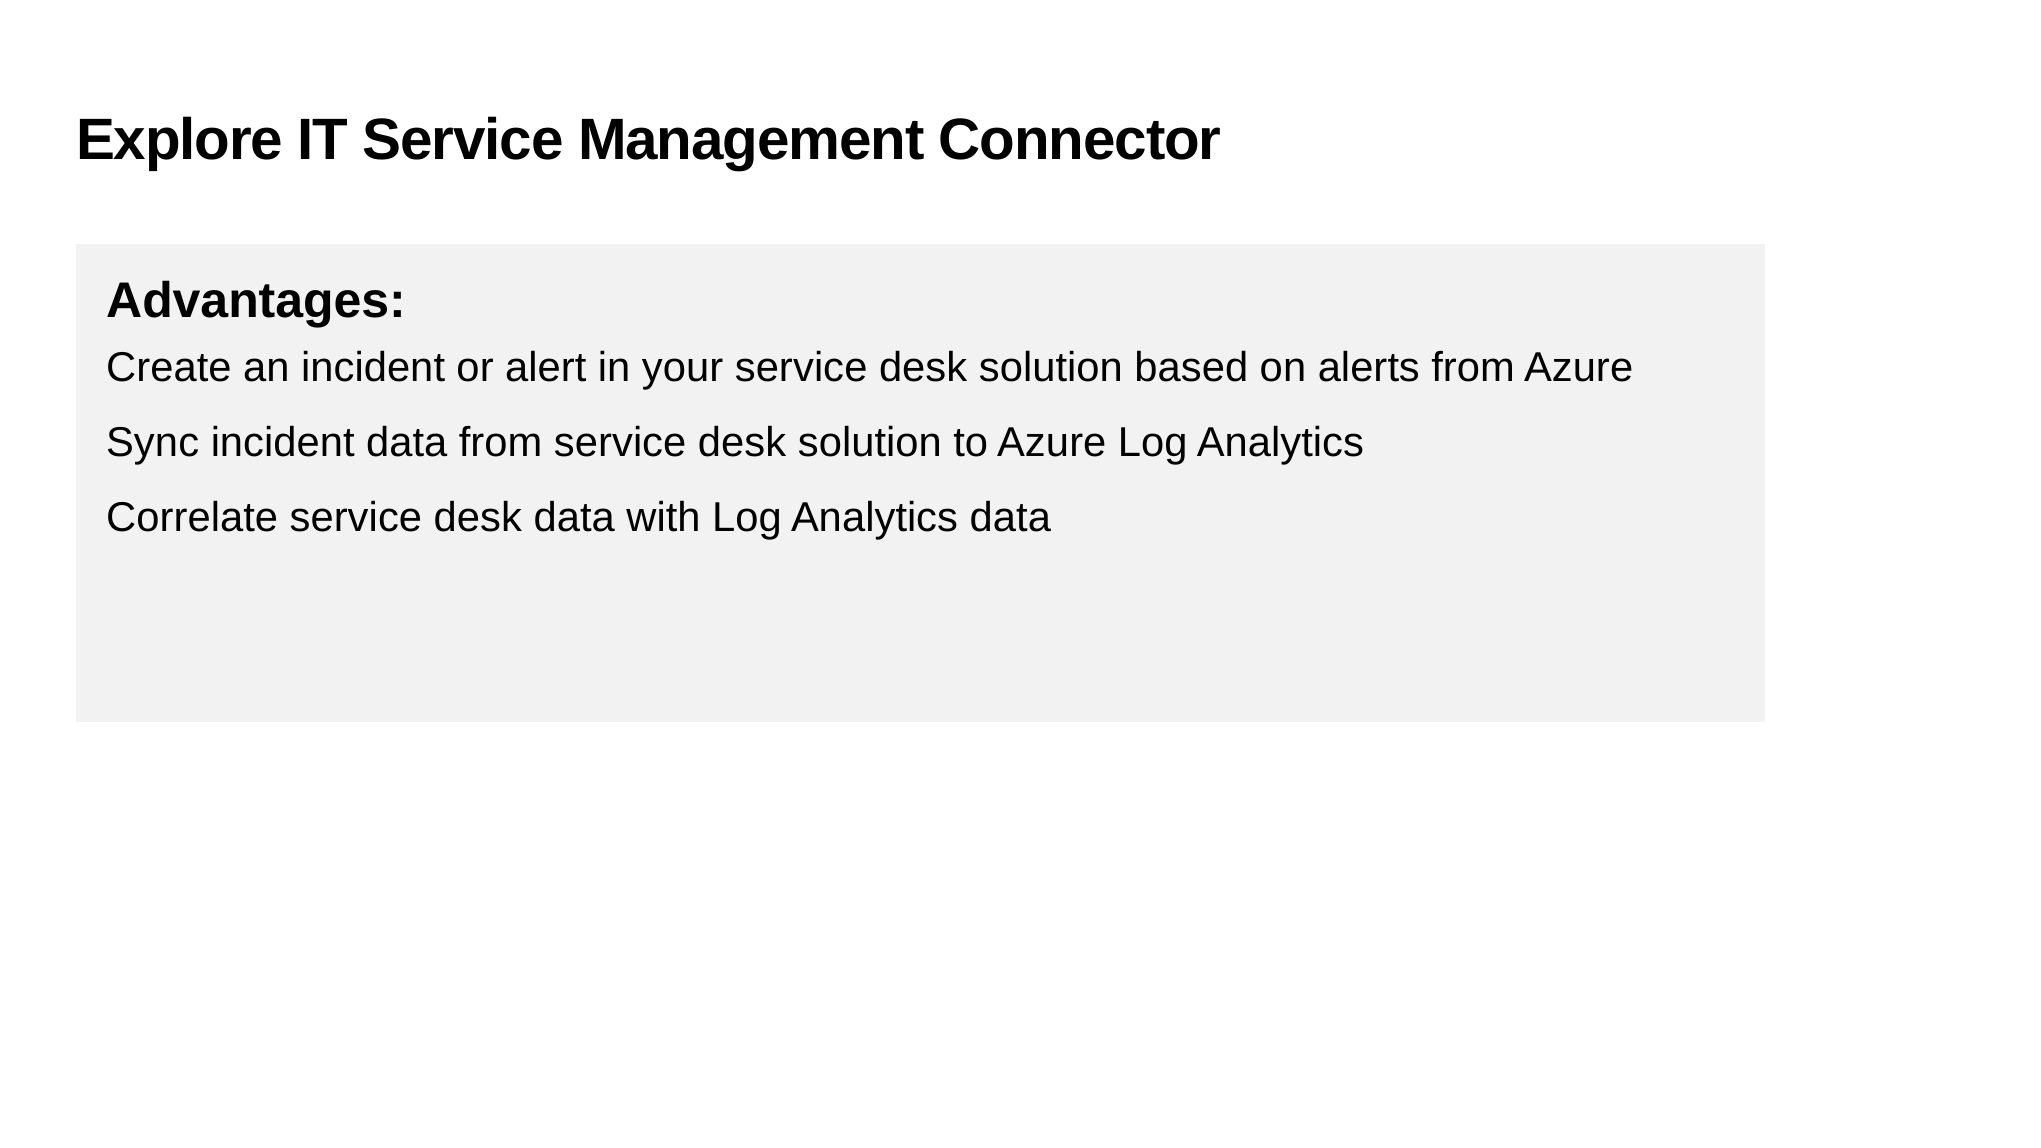

# Explore IT Service Management Connector
Advantages:
Create an incident or alert in your service desk solution based on alerts from Azure
Sync incident data from service desk solution to Azure Log Analytics
Correlate service desk data with Log Analytics data